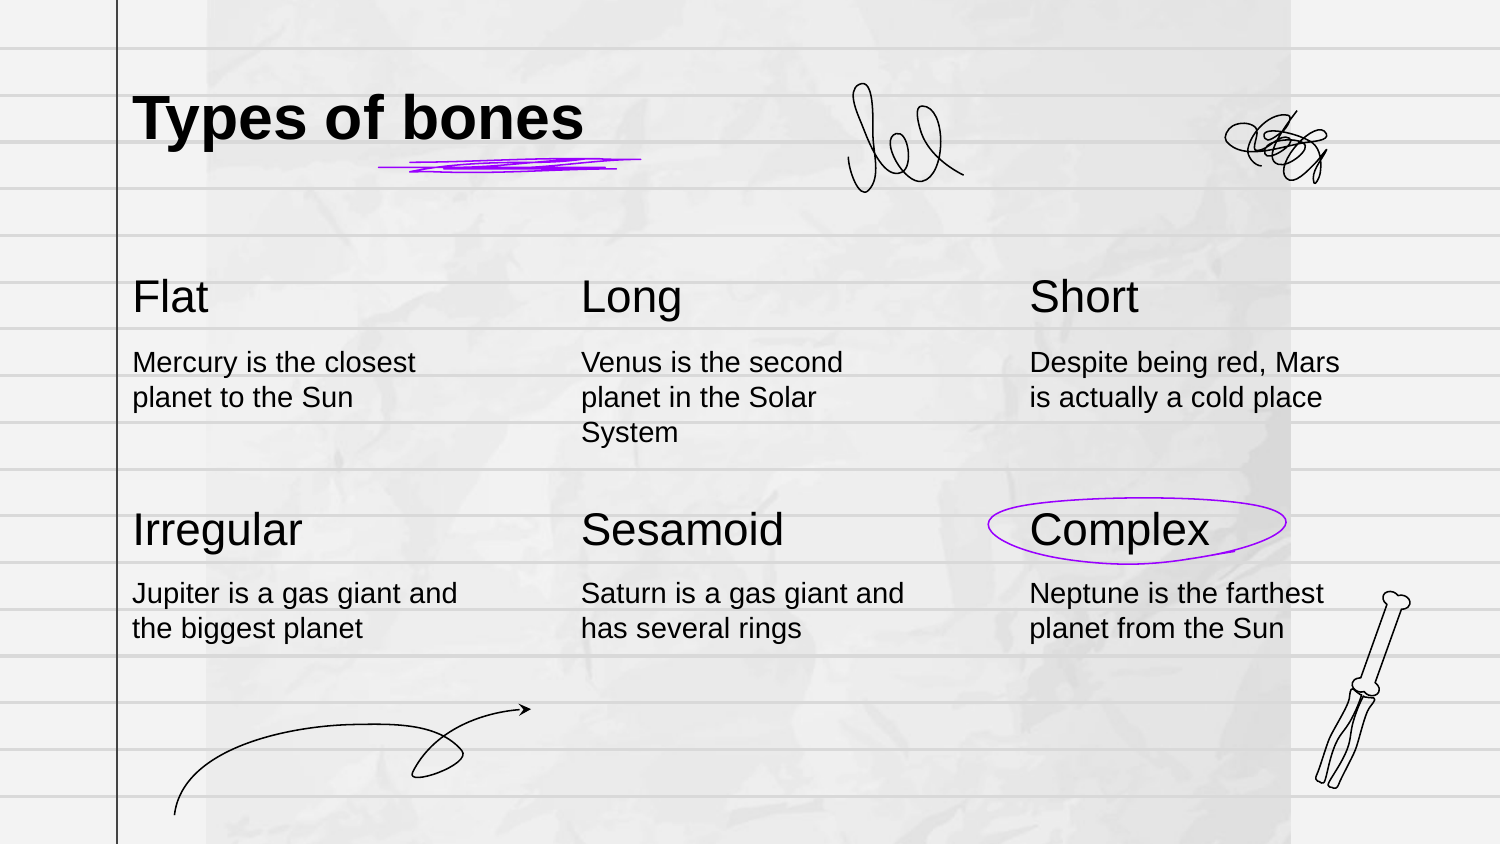

# Types of bones

Long
Short
Flat
Mercury is the closest planet to the Sun
Venus is the second planet in the Solar System
Despite being red, Mars is actually a cold place

Irregular
Sesamoid
Complex
Jupiter is a gas giant and the biggest planet
Saturn is a gas giant and has several rings
Neptune is the farthest planet from the Sun